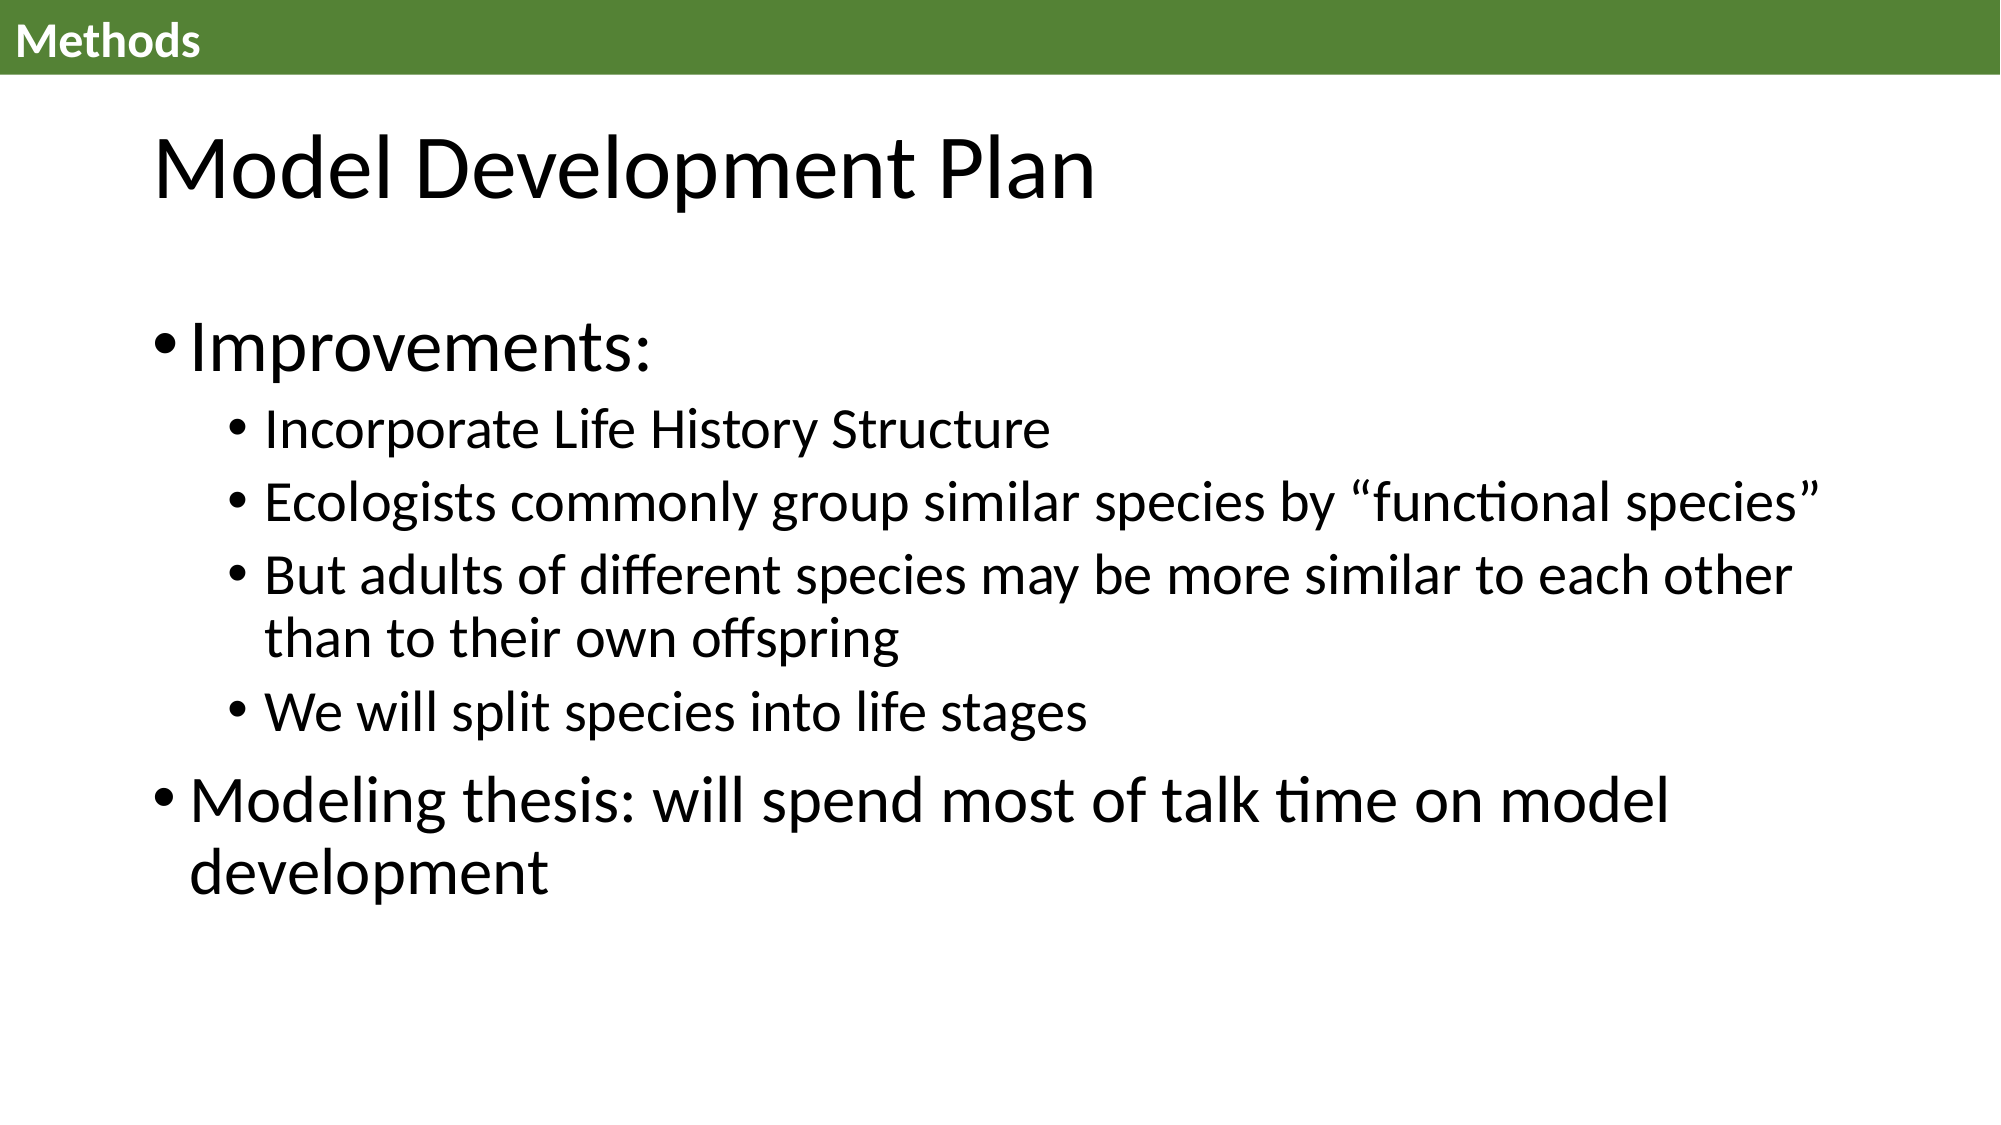

Methods
11
# Model Development Plan
Improvements:
Incorporate Life History Structure
Ecologists commonly group similar species by “functional species”
But adults of different species may be more similar to each other than to their own offspring
We will split species into life stages
Modeling thesis: will spend most of talk time on model development